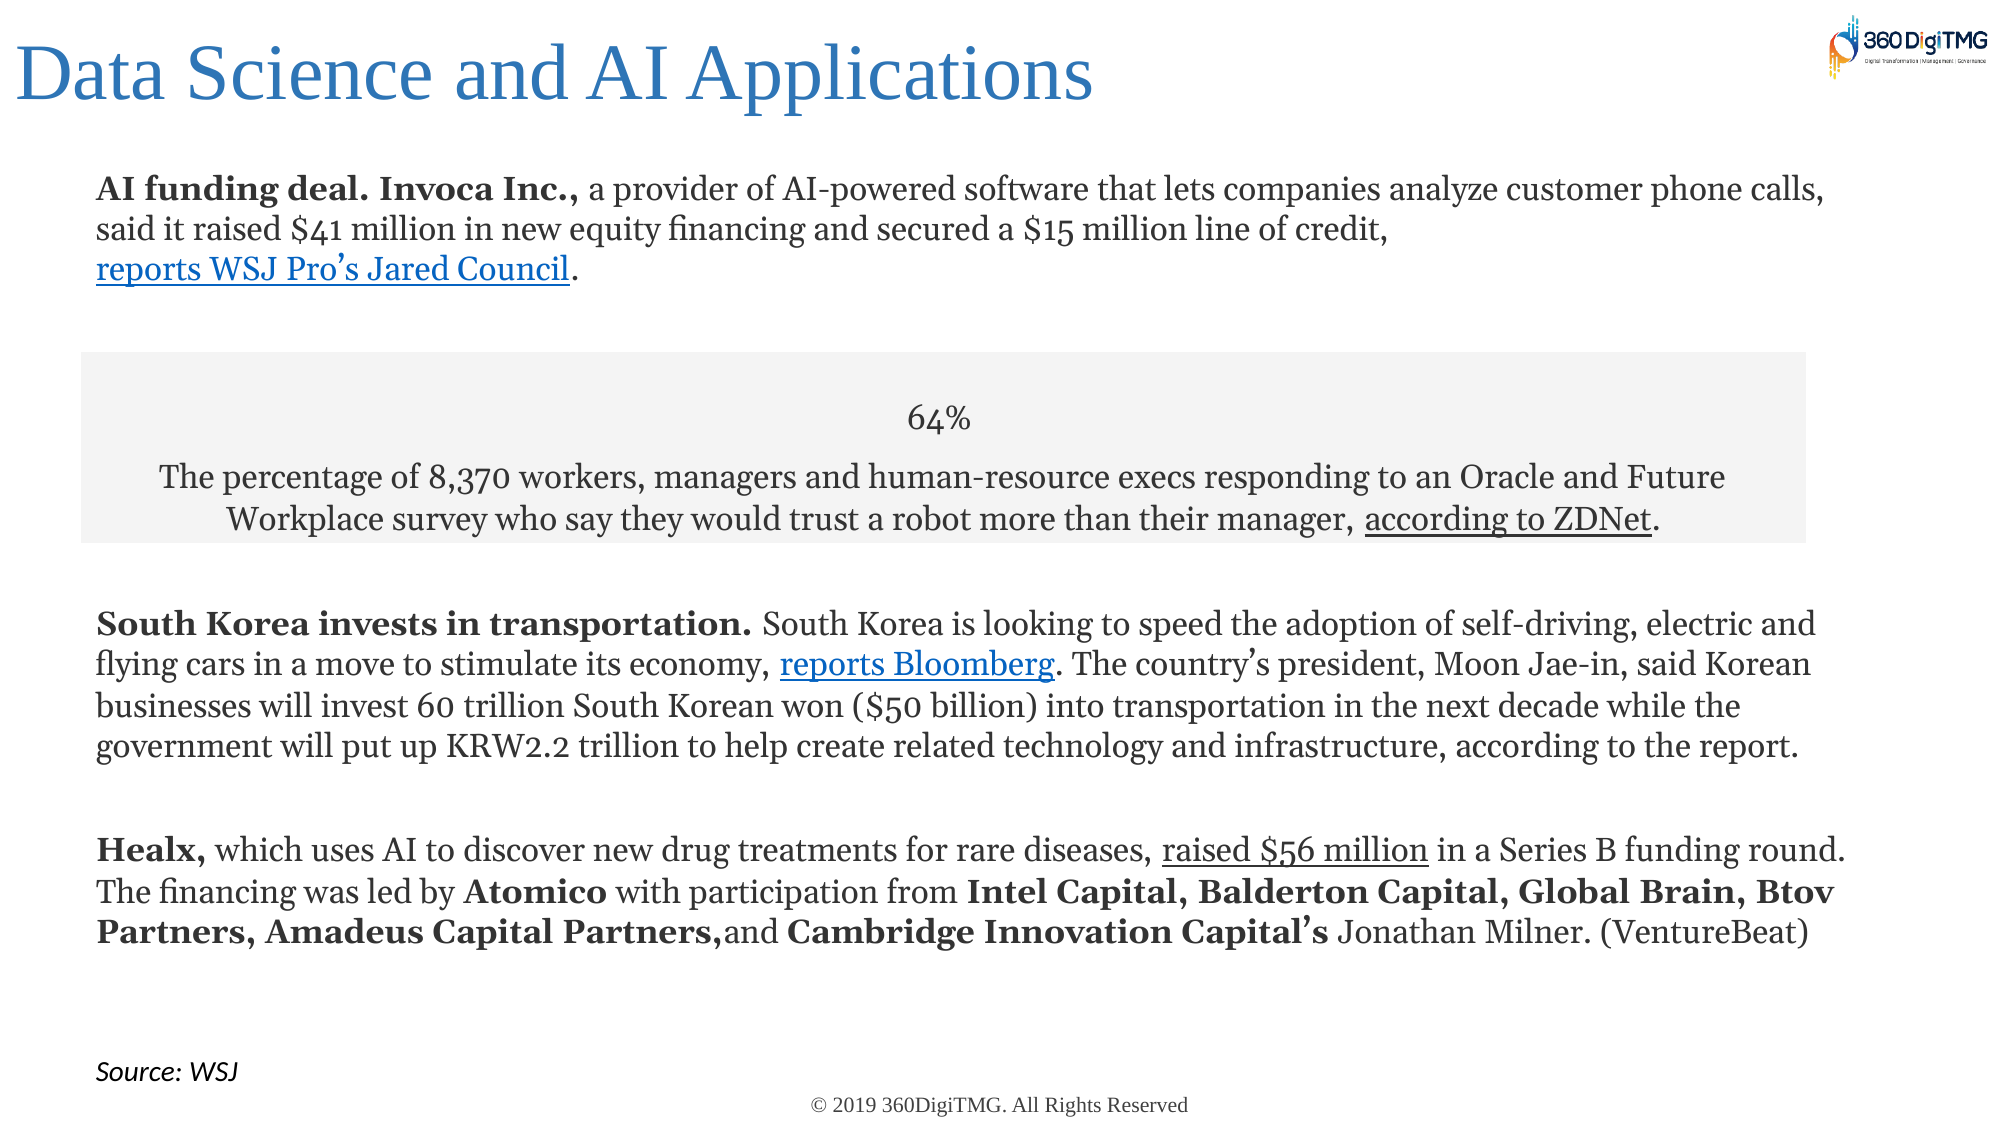

Data Science and AI Applications
AI funding deal. Invoca Inc., a provider of AI-powered software that lets companies analyze customer phone calls, said it raised $41 million in new equity financing and secured a $15 million line of credit, reports WSJ Pro’s Jared Council.
| 64% |
| --- |
| The percentage of 8,370 workers, managers and human-resource execs responding to an Oracle and Future Workplace survey who say they would trust a robot more than their manager, according to ZDNet. |
South Korea invests in transportation. South Korea is looking to speed the adoption of self-driving, electric and flying cars in a move to stimulate its economy, reports Bloomberg. The country’s president, Moon Jae-in, said Korean businesses will invest 60 trillion South Korean won ($50 billion) into transportation in the next decade while the government will put up KRW2.2 trillion to help create related technology and infrastructure, according to the report.
Healx, which uses AI to discover new drug treatments for rare diseases, raised $56 million in a Series B funding round. The financing was led by Atomico with participation from Intel Capital, Balderton Capital, Global Brain, Btov Partners, Amadeus Capital Partners,and Cambridge Innovation Capital’s Jonathan Milner. (VentureBeat)
Source: WSJ